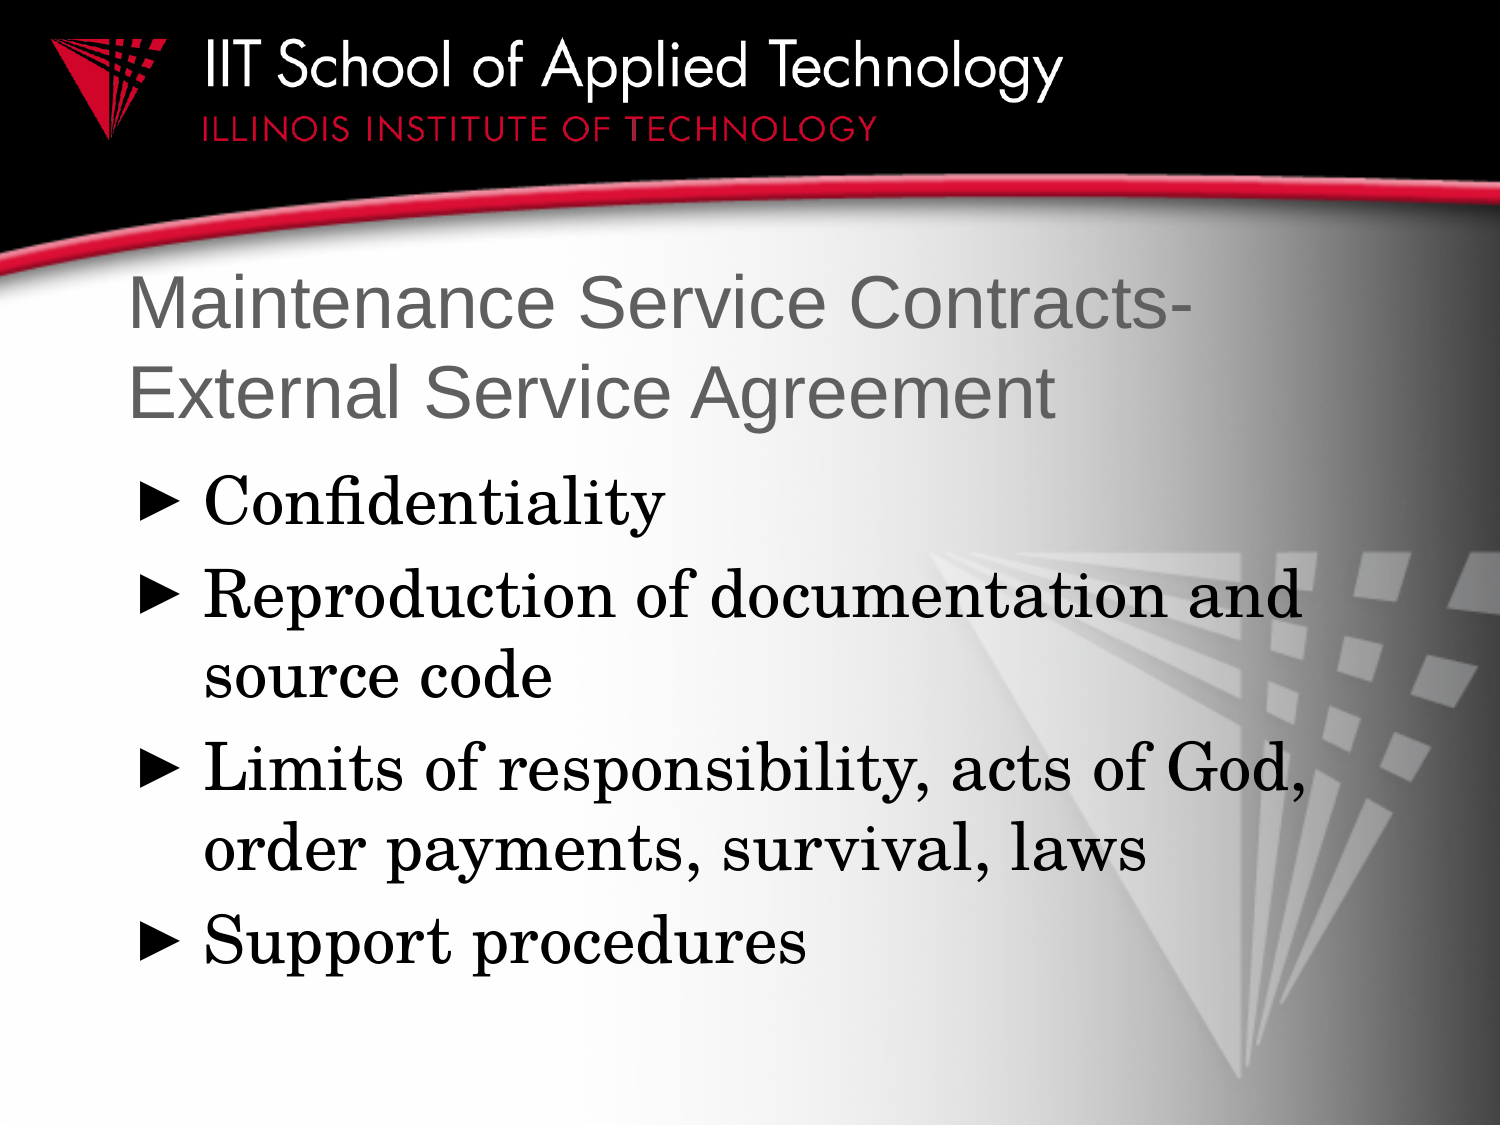

# Maintenance Service Contracts-External Service Agreement
Confidentiality
Reproduction of documentation and source code
Limits of responsibility, acts of God, order payments, survival, laws
Support procedures